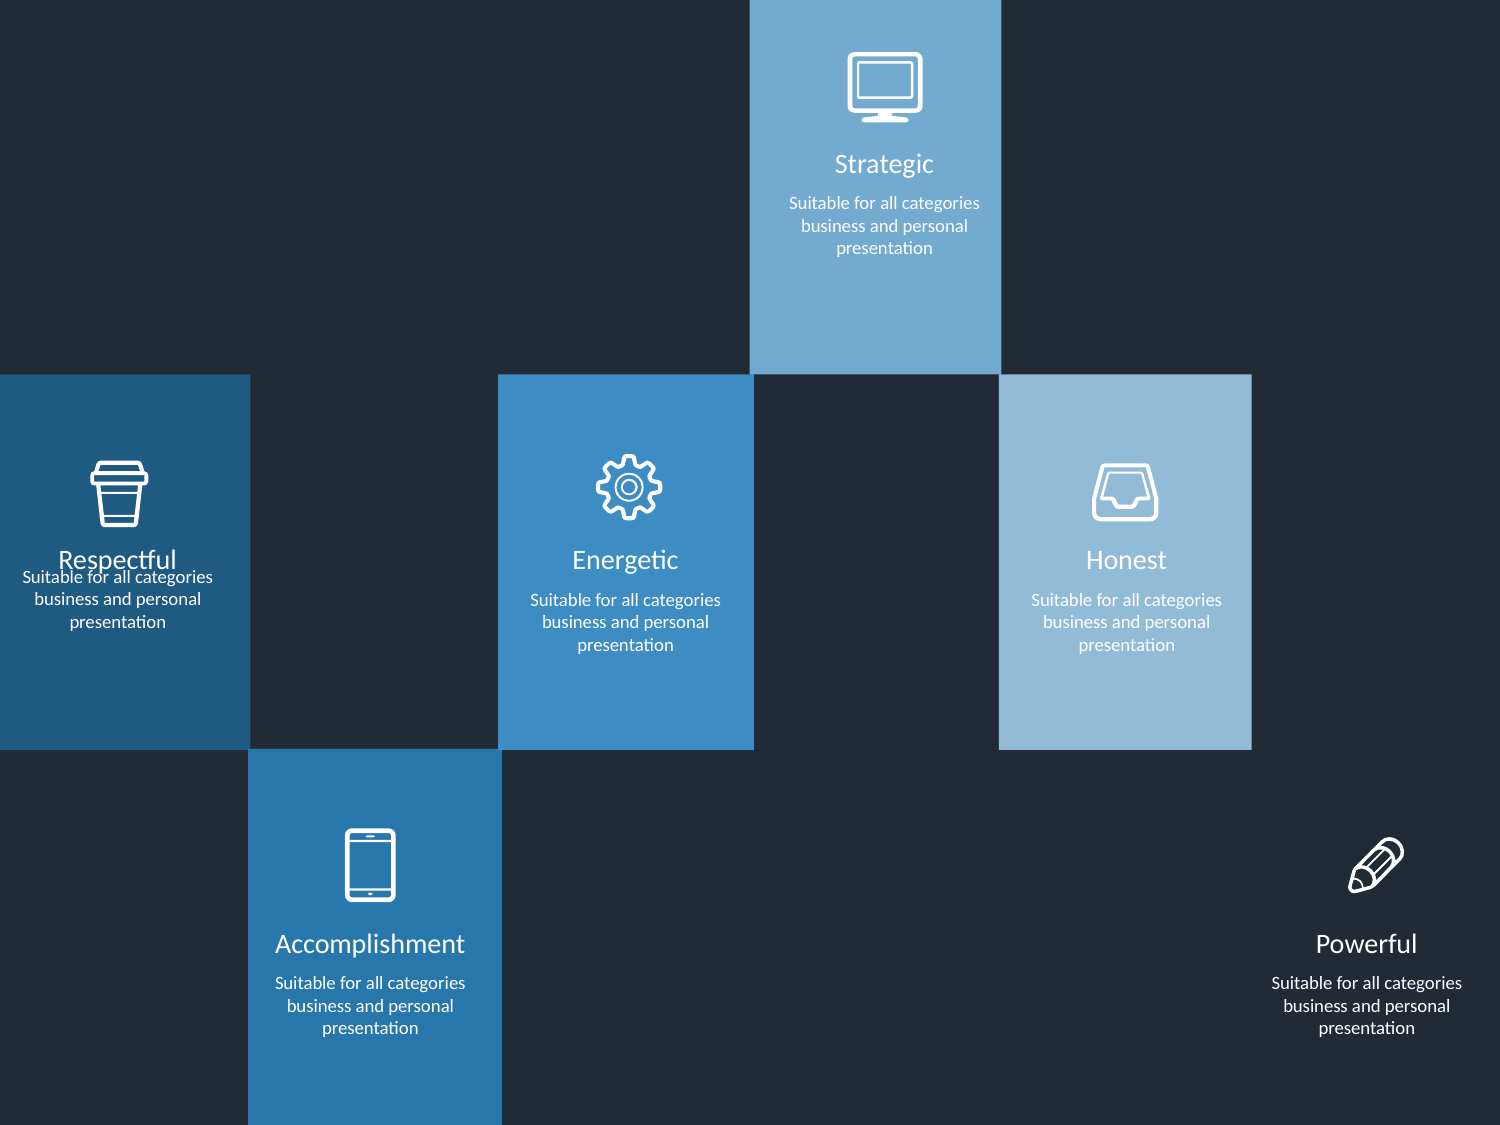

Strategic
Suitable for all categories business and personal presentation

Respectful
Suitable for all categories business and personal presentation
Energetic
Suitable for all categories business and personal presentation
Honest
Suitable for all categories business and personal presentation

Accomplishment
Suitable for all categories business and personal presentation
Powerful
Suitable for all categories business and personal presentation